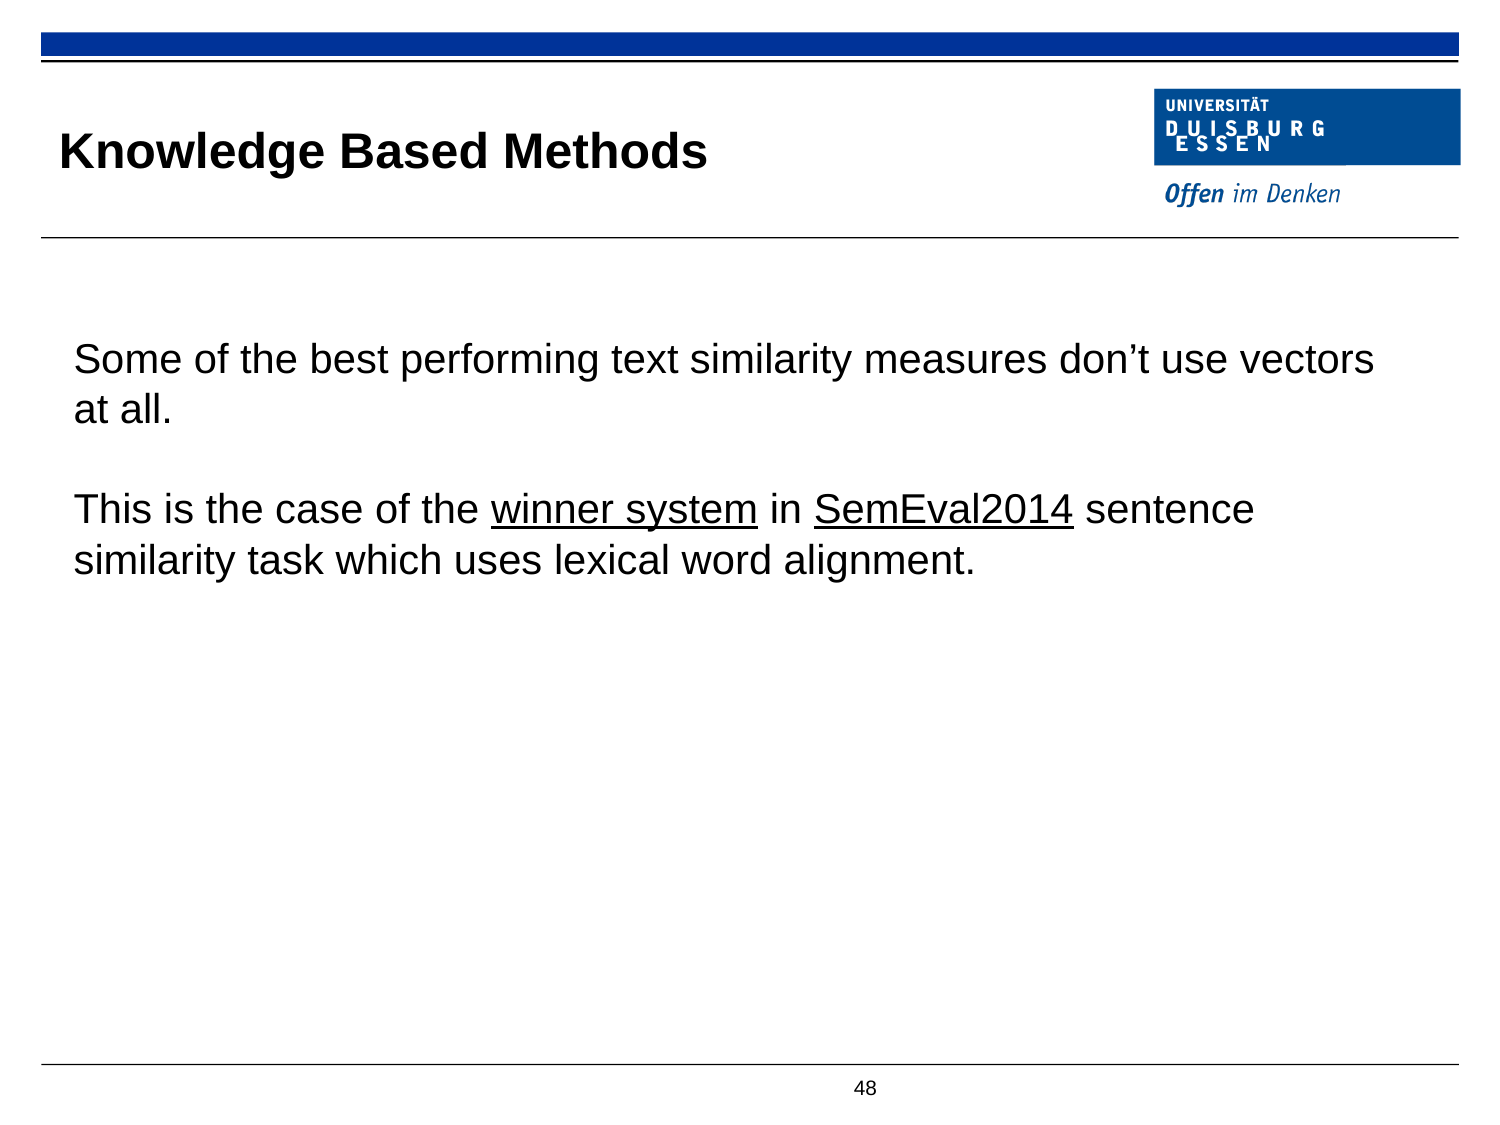

# Knowledge Based Methods
Some of the best performing text similarity measures don’t use vectors at all.

This is the case of the winner system in SemEval2014 sentence similarity task which uses lexical word alignment.